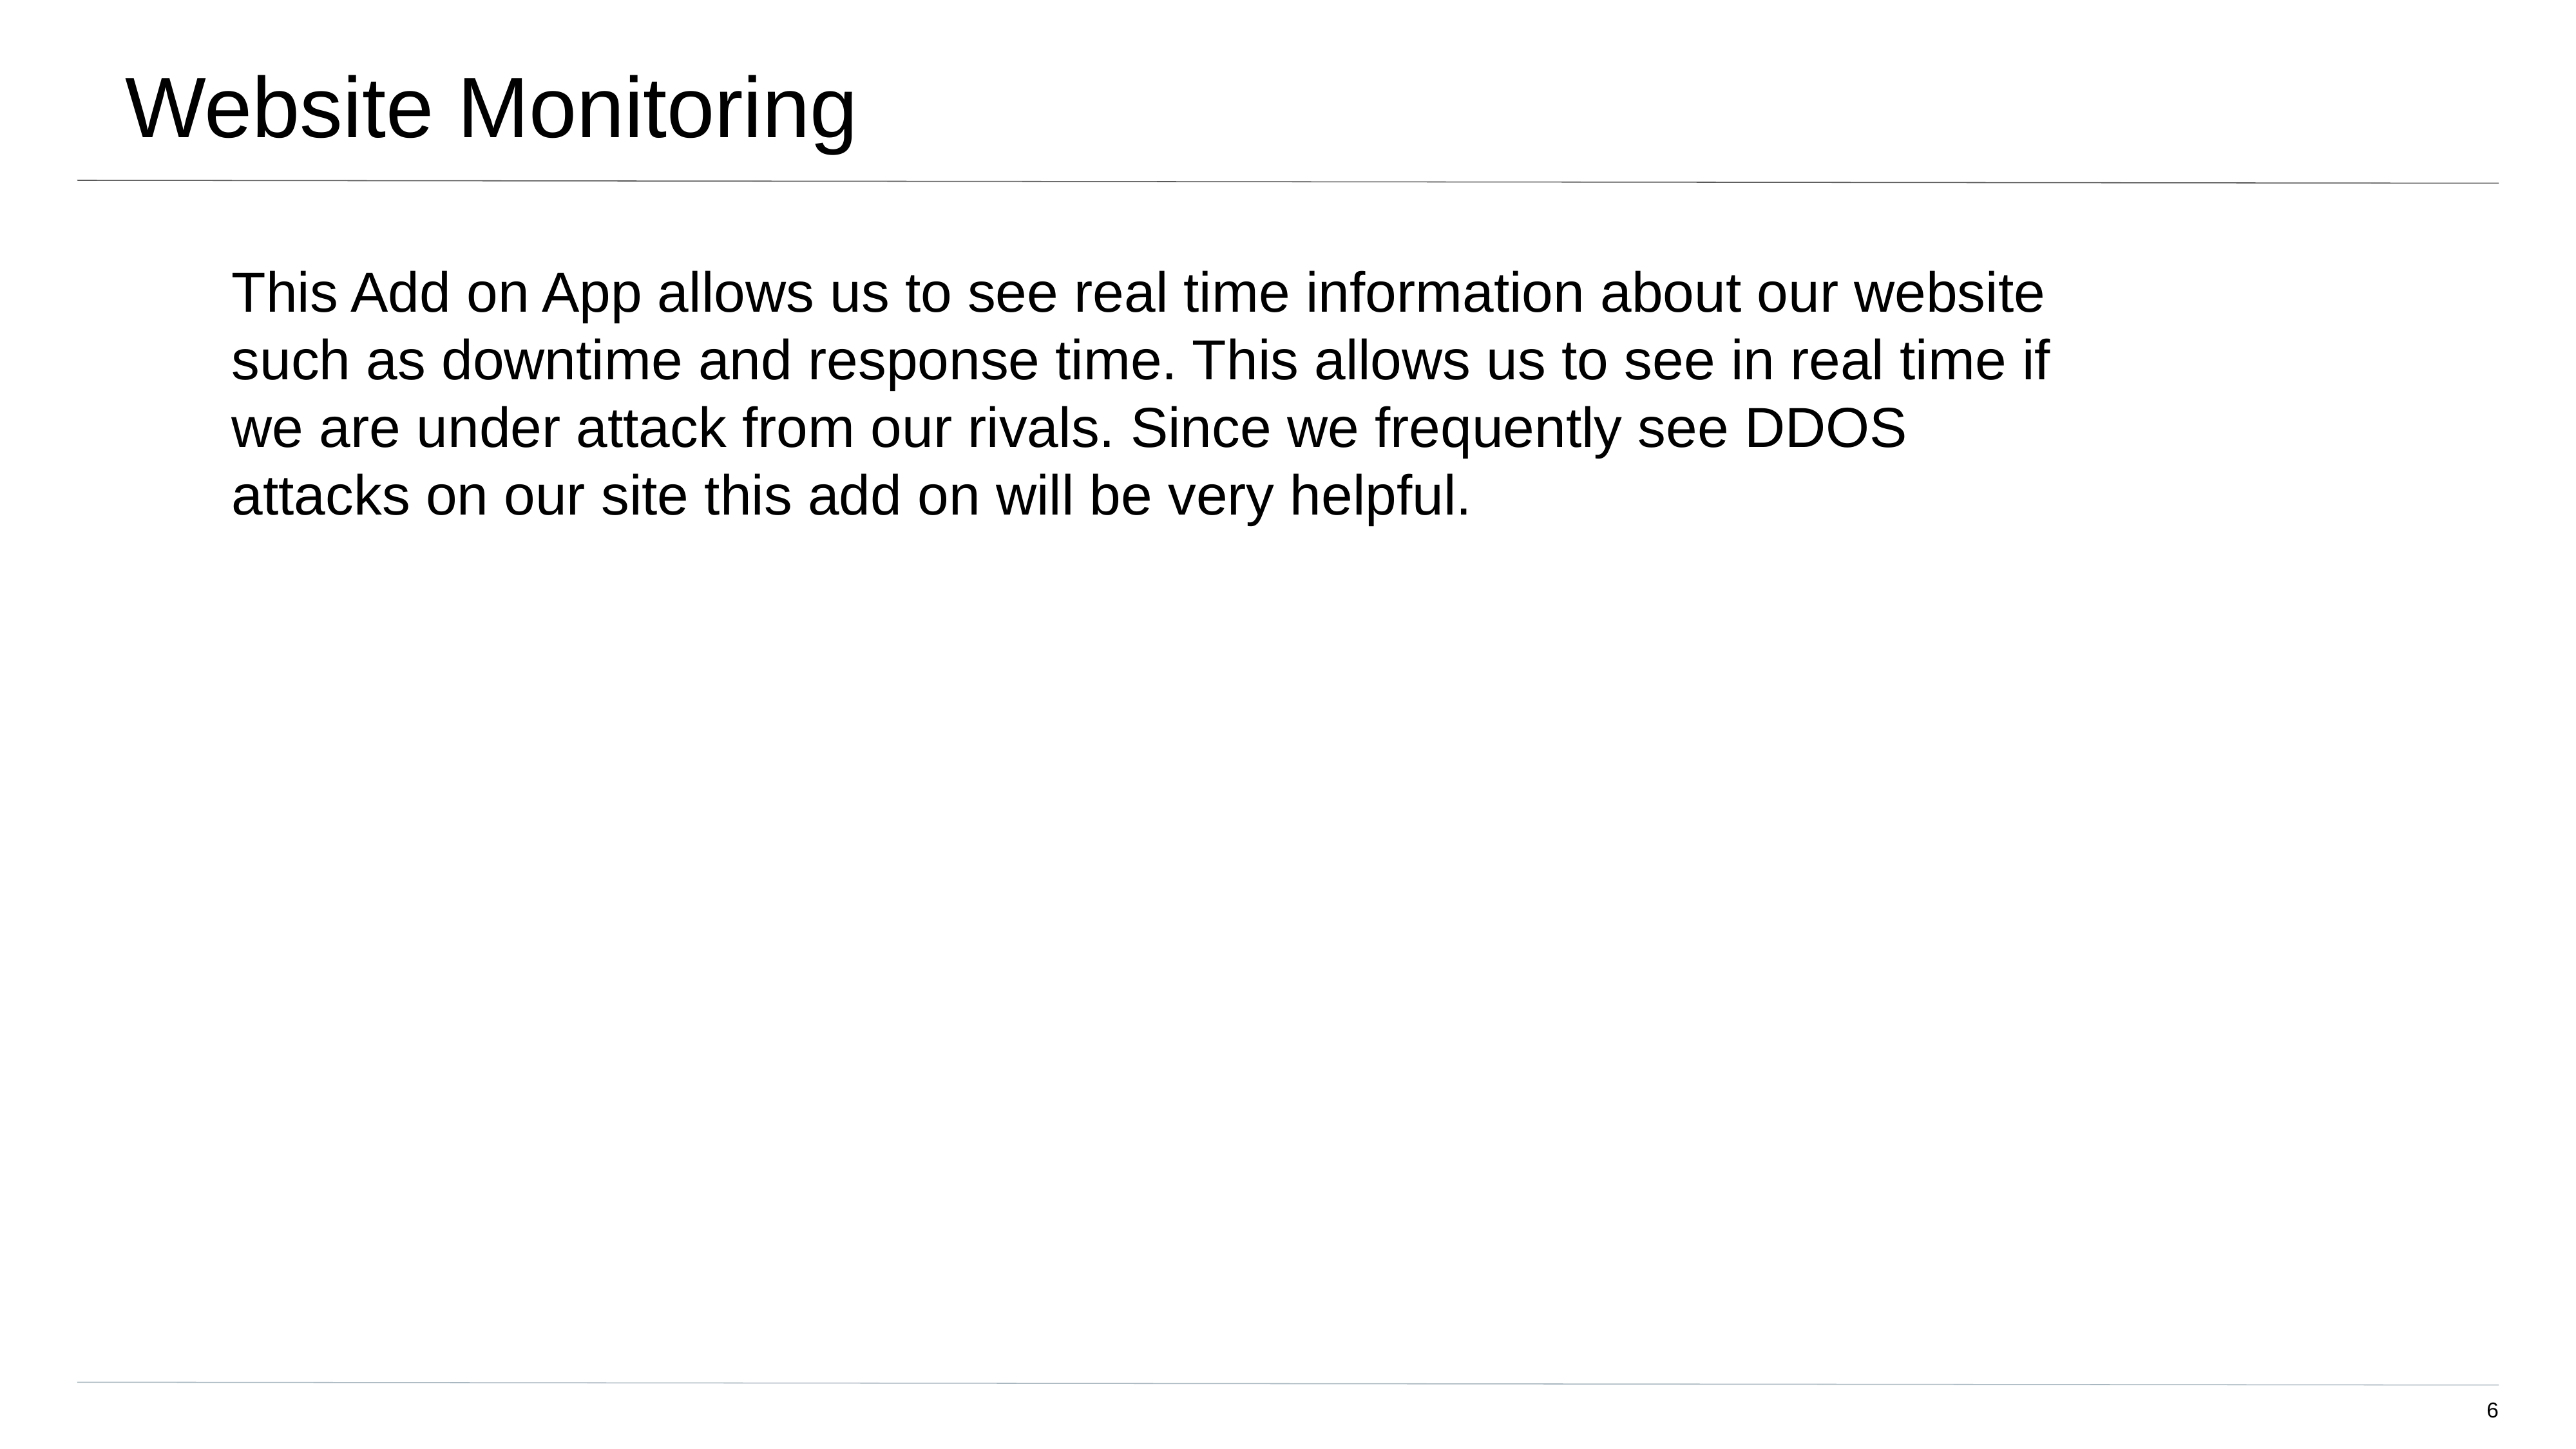

# Website Monitoring
This Add on App allows us to see real time information about our website such as downtime and response time. This allows us to see in real time if we are under attack from our rivals. Since we frequently see DDOS attacks on our site this add on will be very helpful.
6